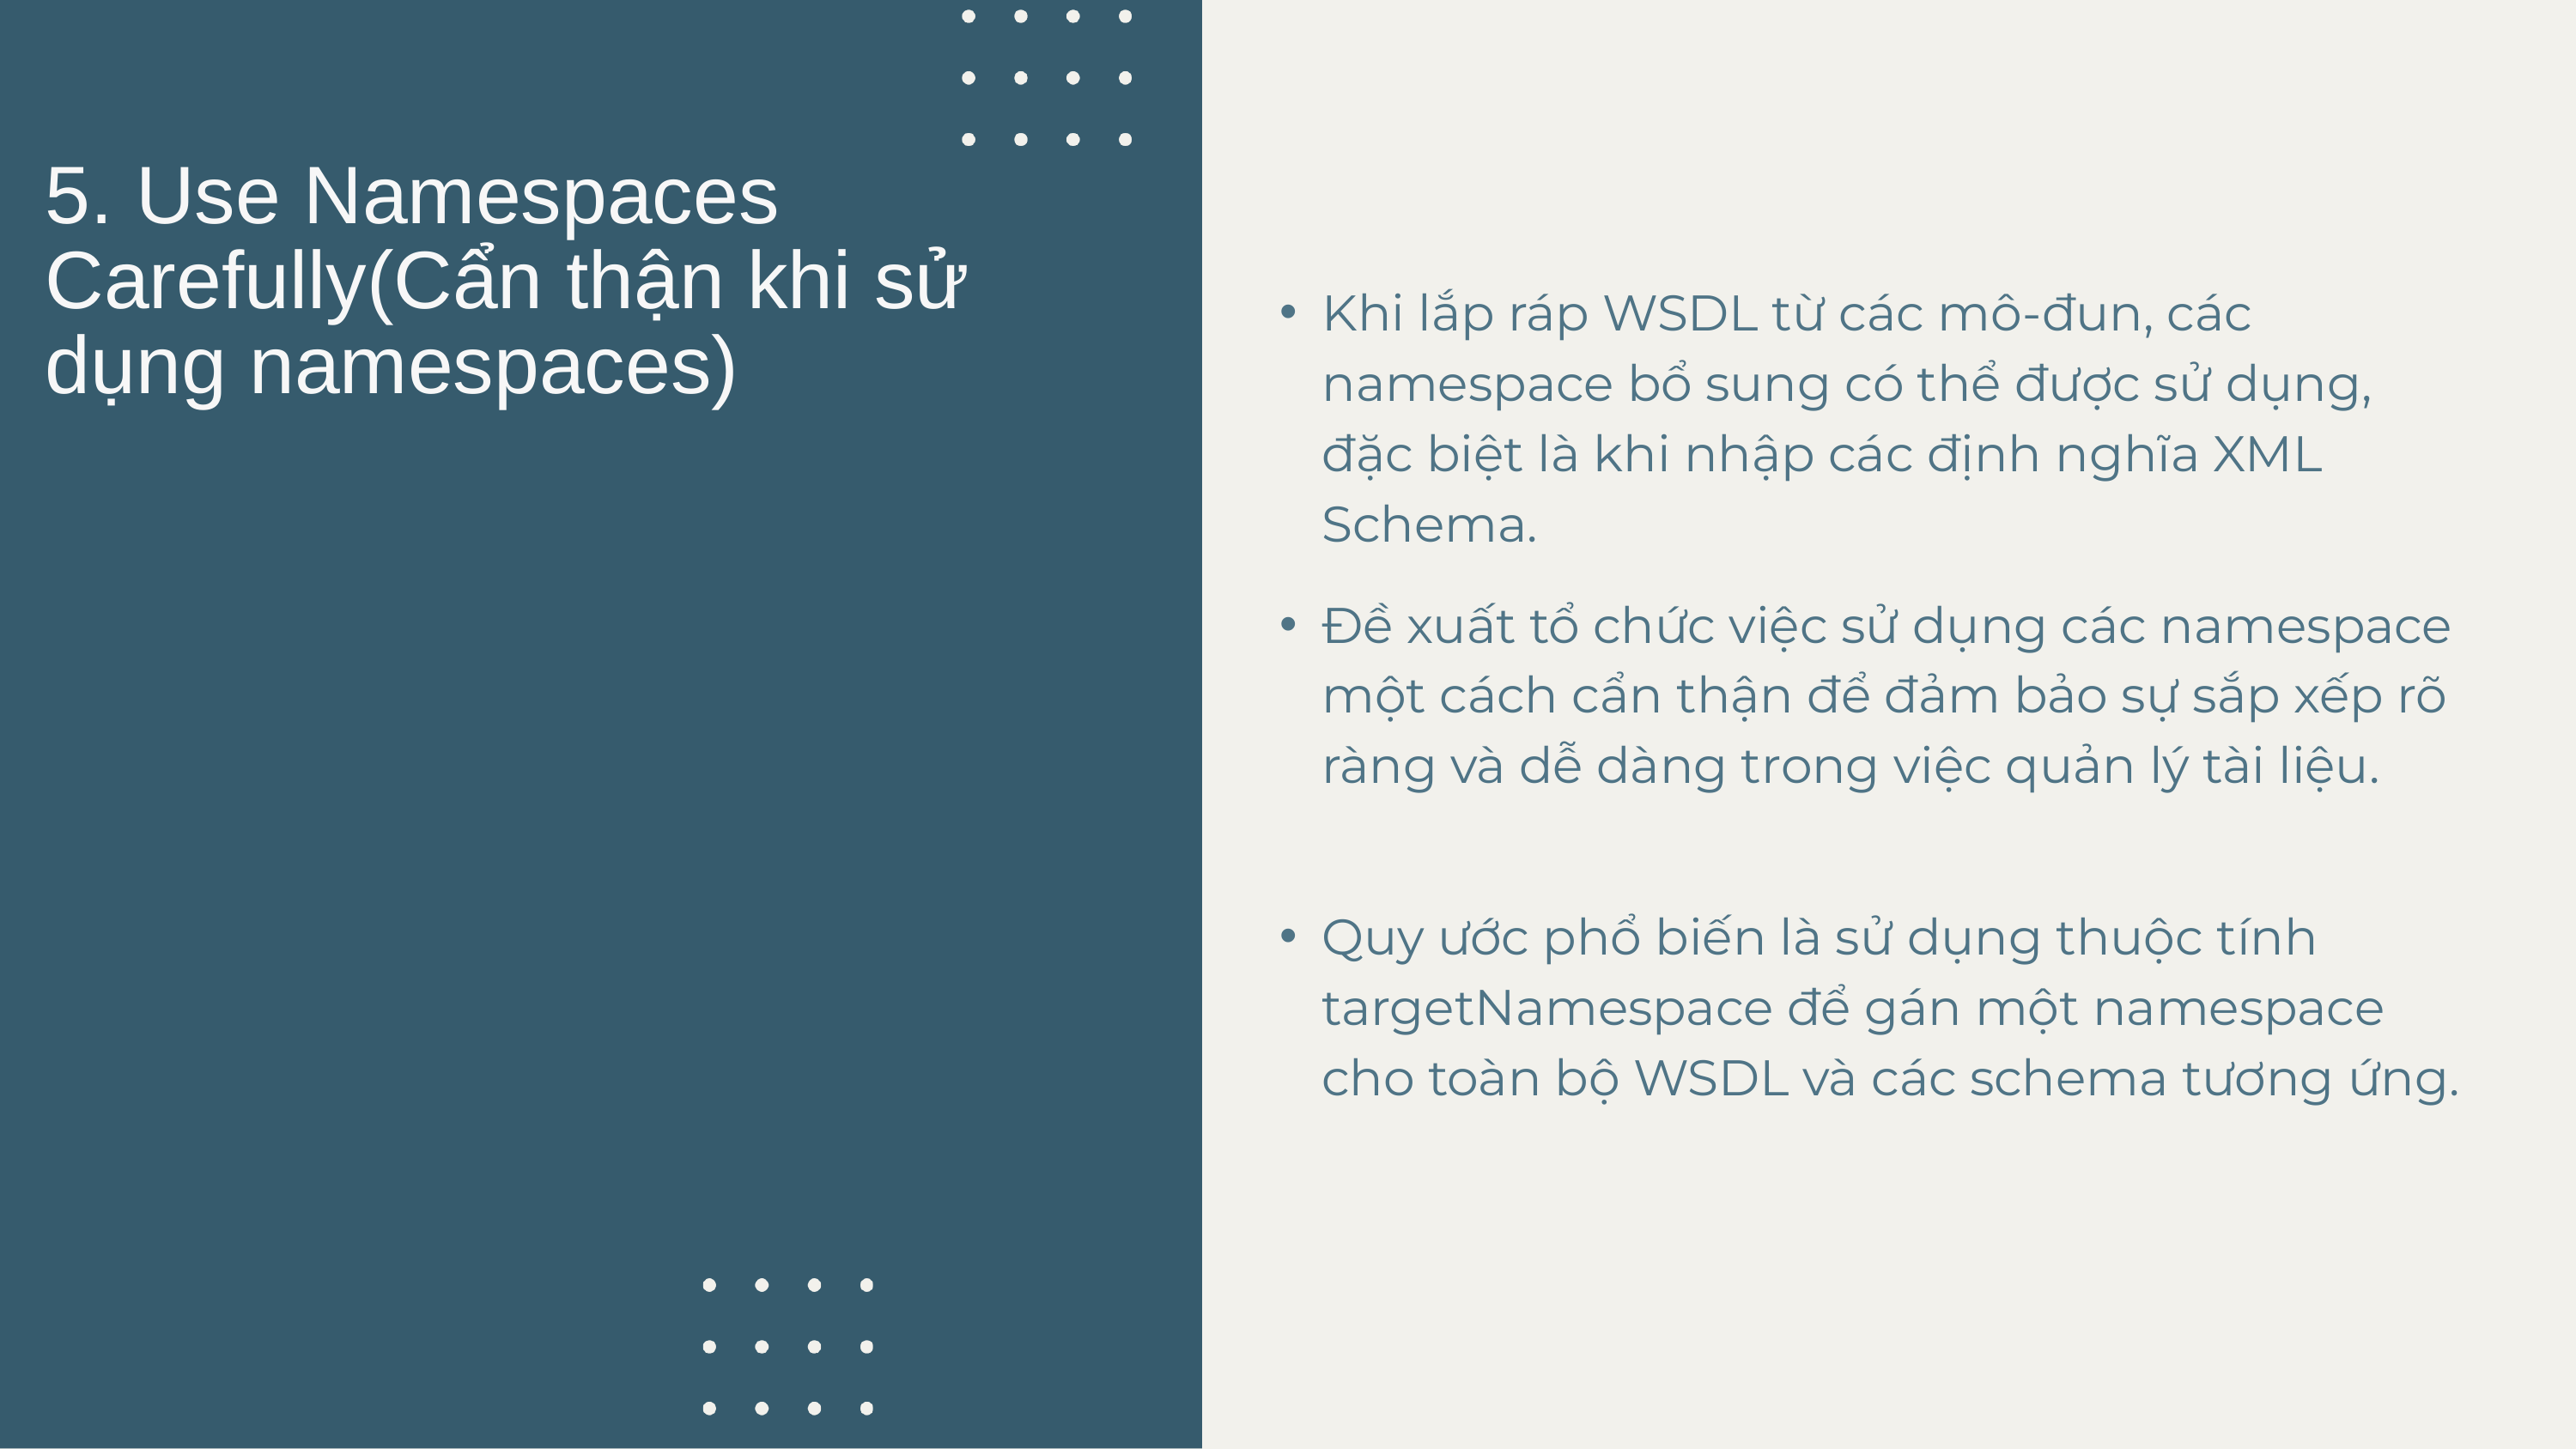

5. Use Namespaces Carefully(Cẩn thận khi sử dụng namespaces)
Khi lắp ráp WSDL từ các mô-đun, các namespace bổ sung có thể được sử dụng, đặc biệt là khi nhập các định nghĩa XML Schema.

Đề xuất tổ chức việc sử dụng các namespace một cách cẩn thận để đảm bảo sự sắp xếp rõ ràng và dễ dàng trong việc quản lý tài liệu.

Quy ước phổ biến là sử dụng thuộc tính targetNamespace để gán một namespace cho toàn bộ WSDL và các schema tương ứng.